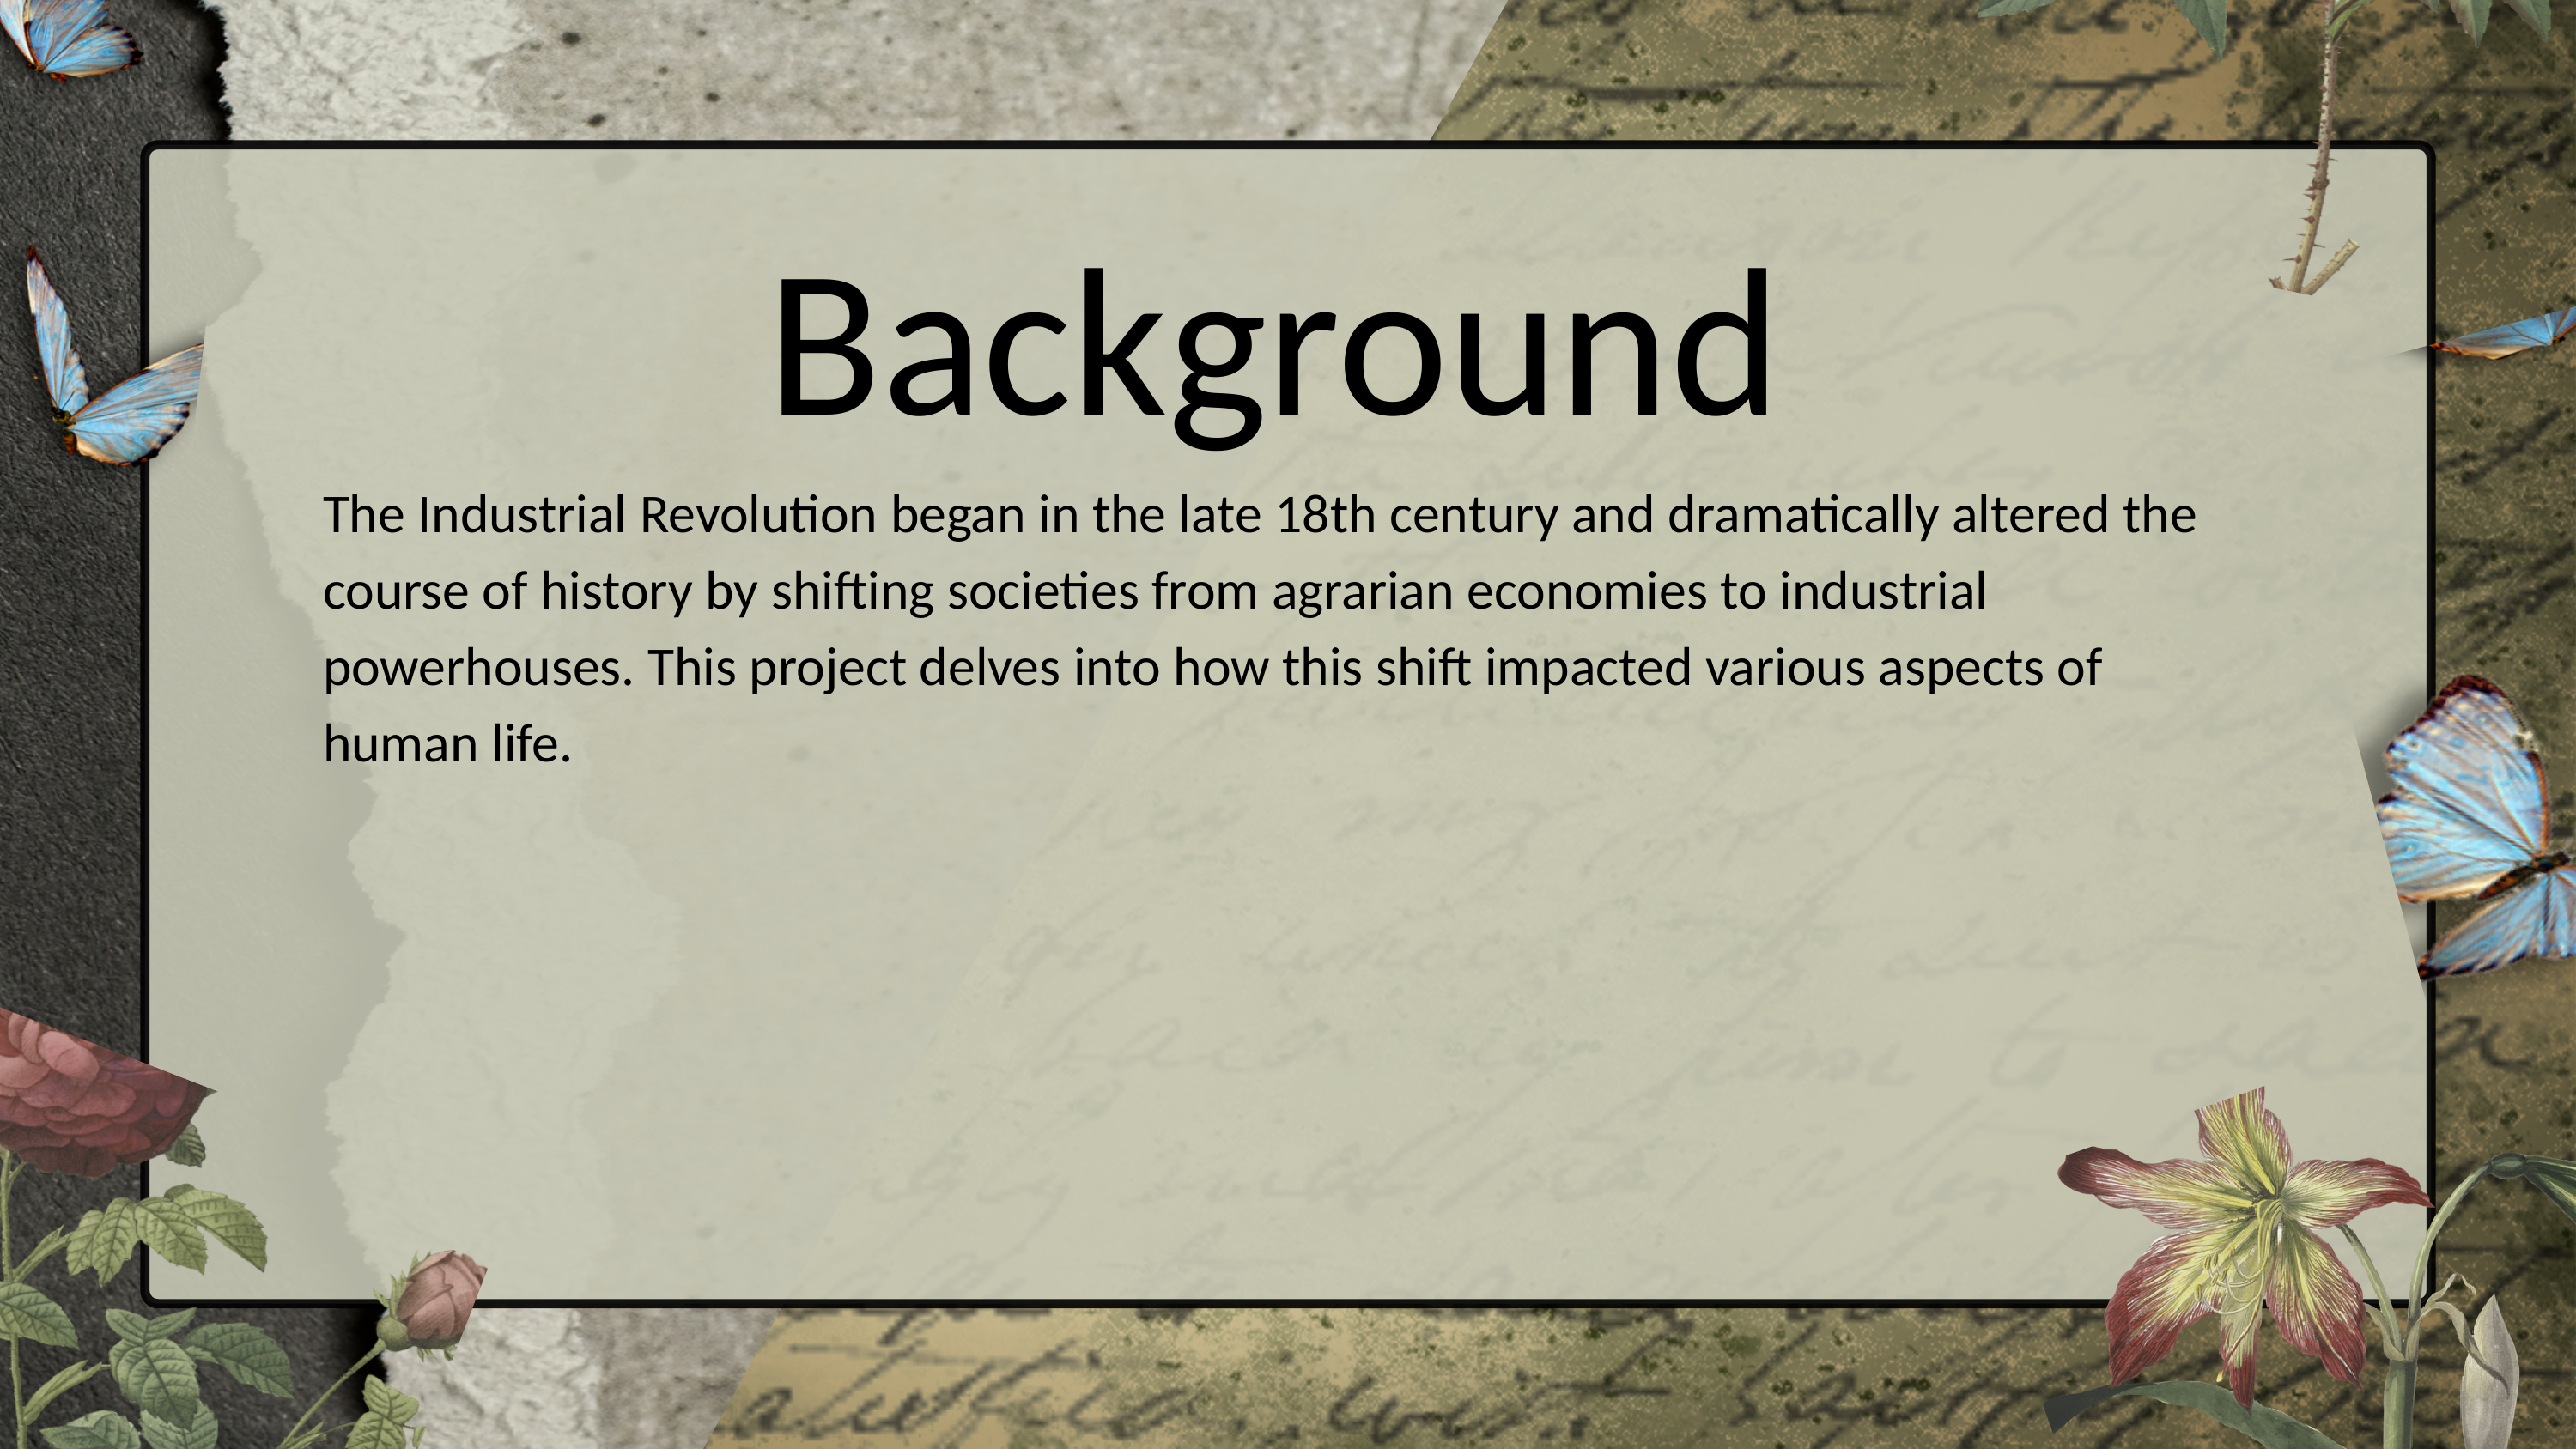

Background

The Industrial Revolution began in the late 18th century and dramatically altered the course of history by shifting societies from agrarian economies to industrial powerhouses. This project delves into how this shift impacted various aspects of human life.